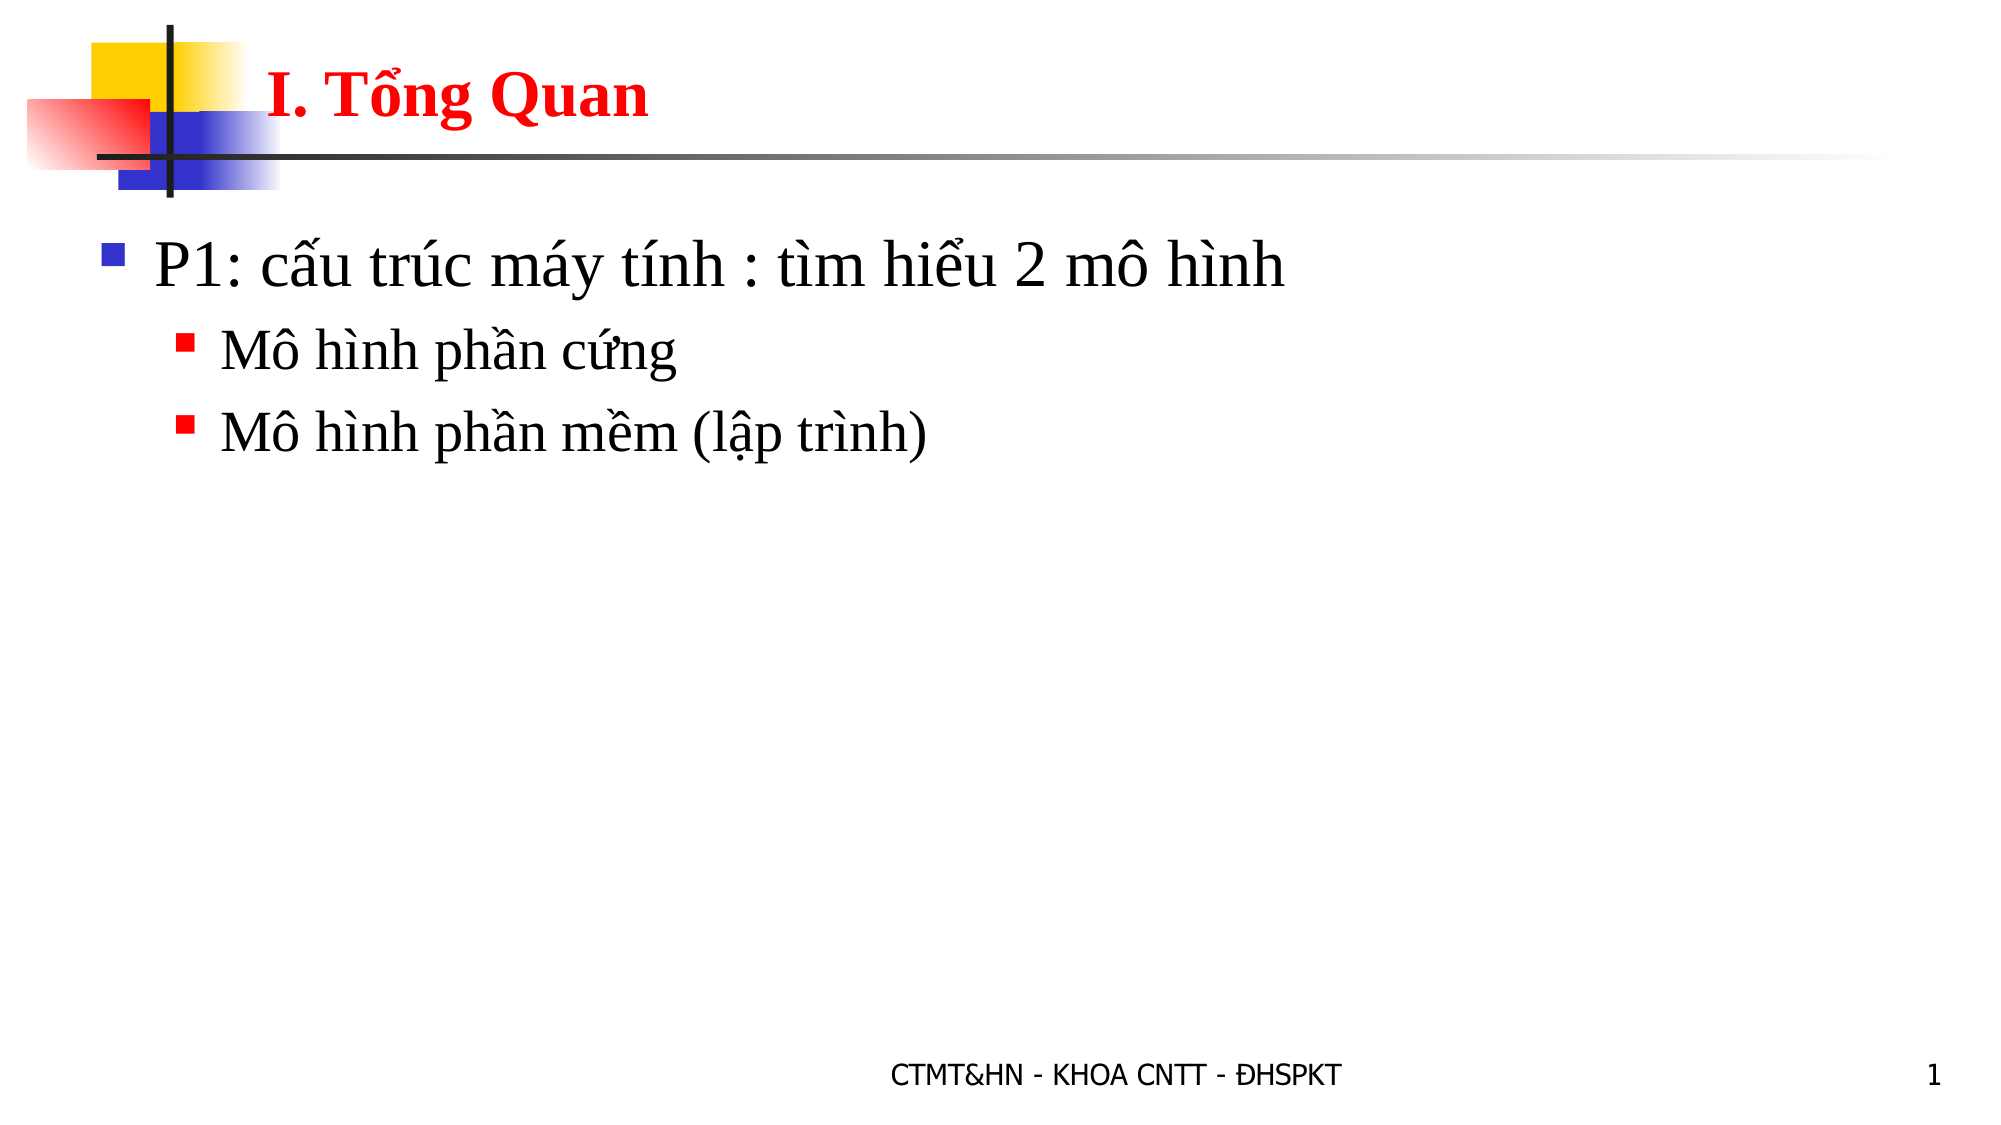

# I. Tổng Quan
P1: cấu trúc máy tính : tìm hiểu 2 mô hình
Mô hình phần cứng
Mô hình phần mềm (lập trình)
CTMT&HN - KHOA CNTT - ĐHSPKT
1